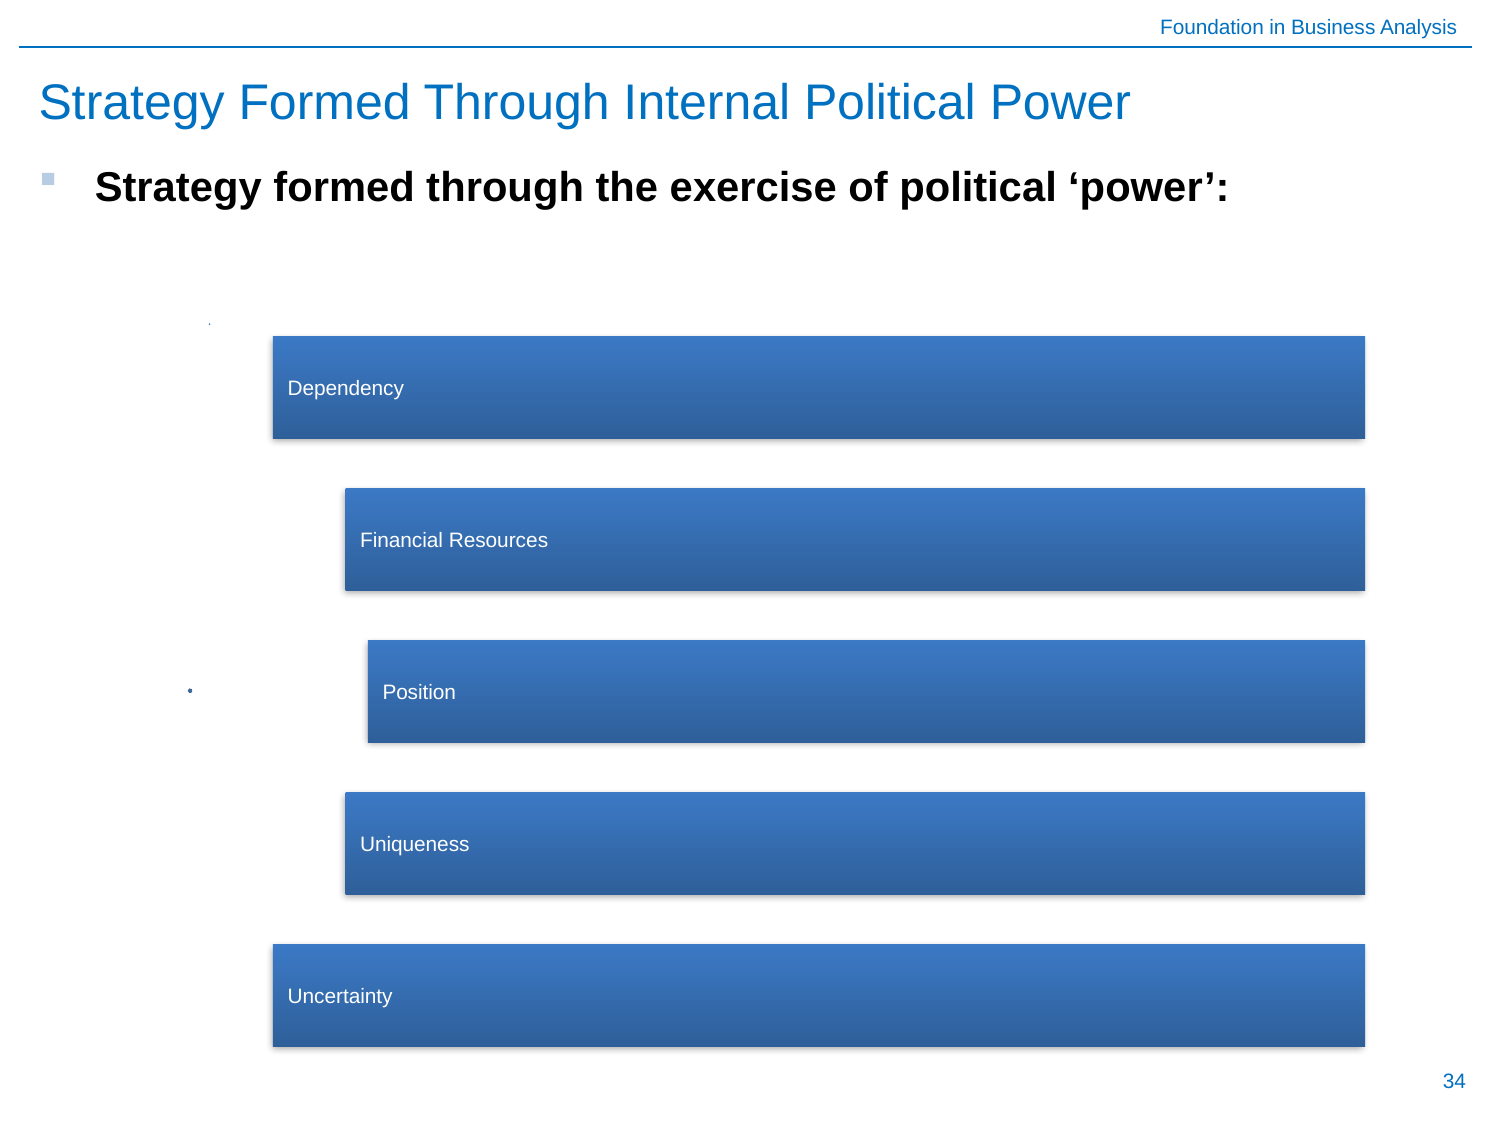

# Strategy Formed Through Internal Political Power
Strategy formed through the exercise of political ‘power’:

Dependency
Financial Resources
Position
Uniqueness
Uncertainty